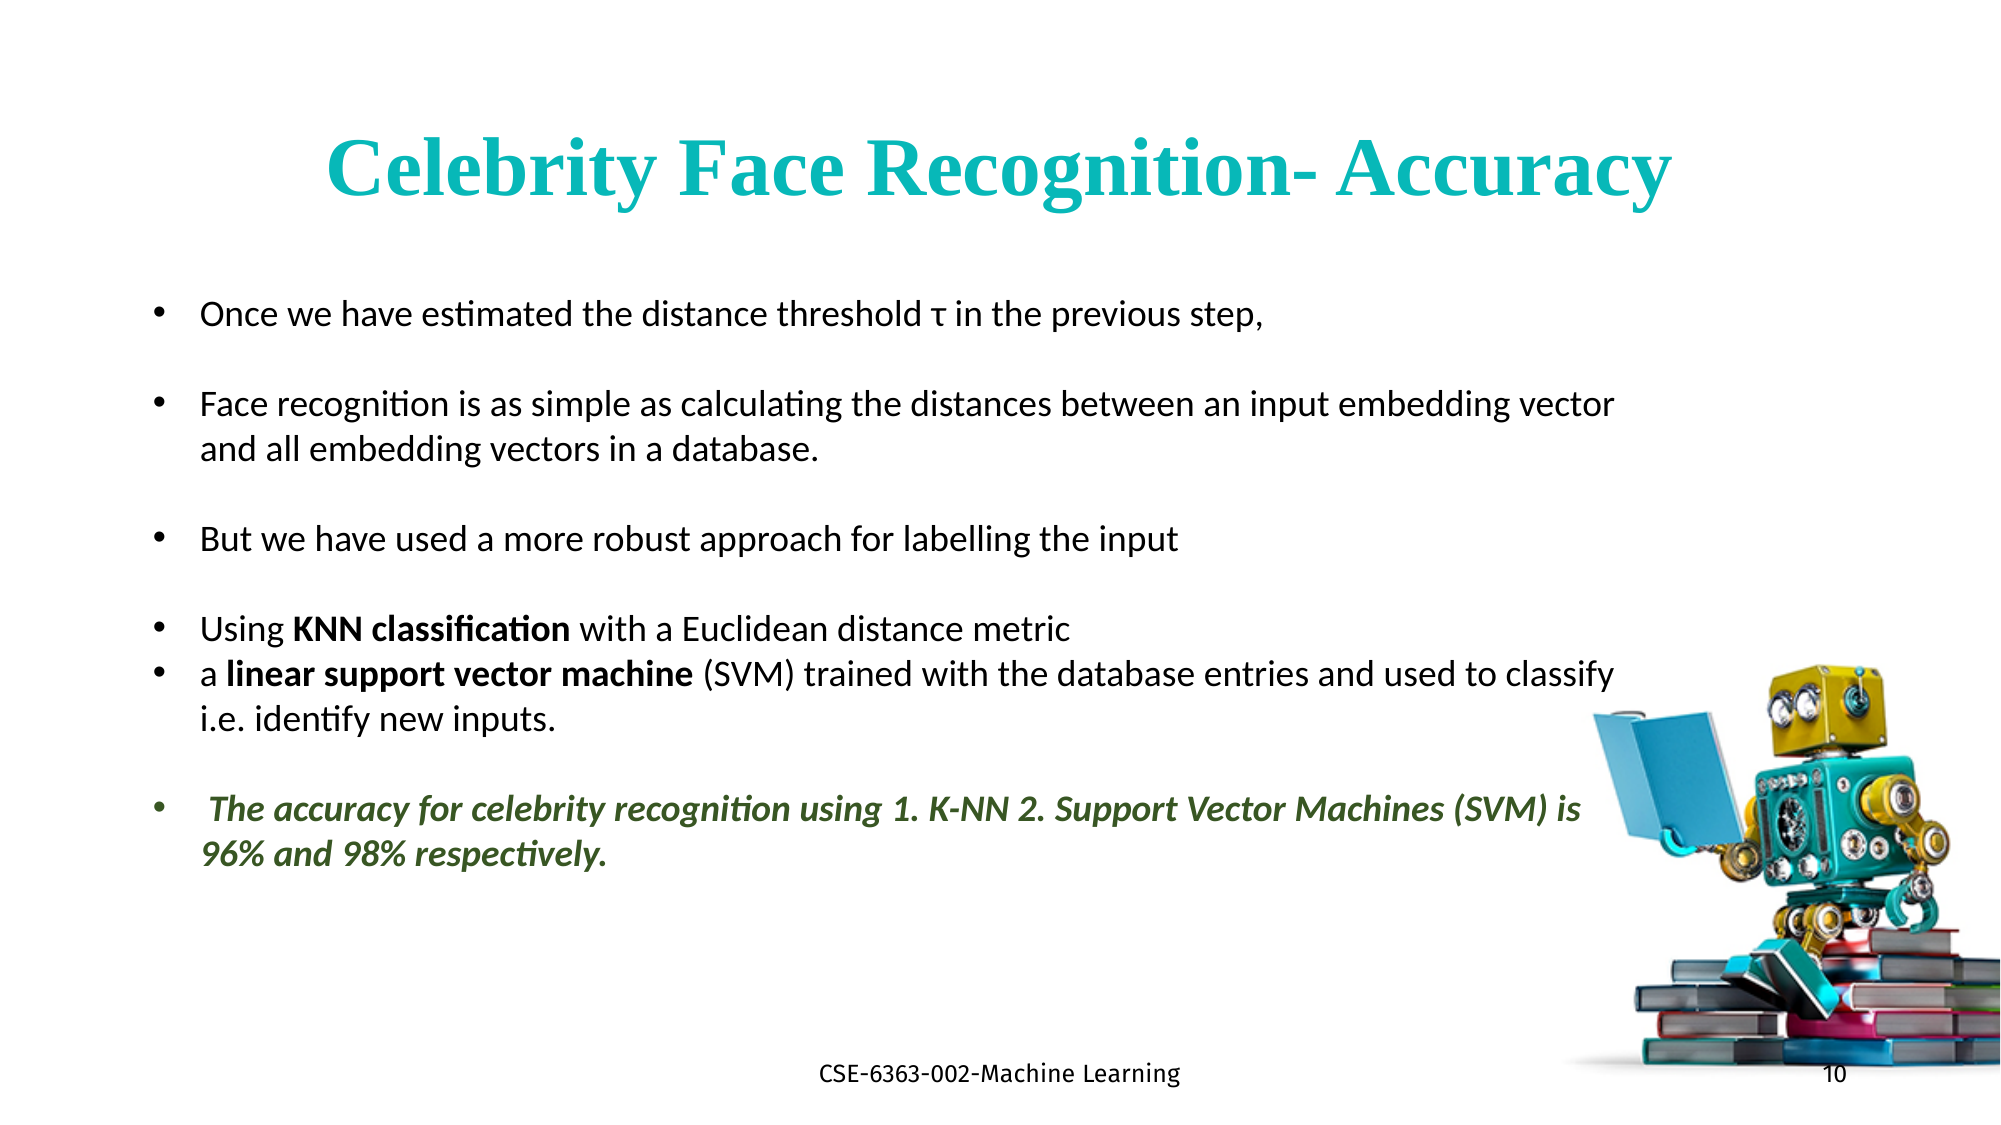

Celebrity Face Recognition- Accuracy
Once we have estimated the distance threshold τ in the previous step,

Face recognition is as simple as calculating the distances between an input embedding vector and all embedding vectors in a database.

But we have used a more robust approach for labelling the input

Using KNN classification with a Euclidean distance metric
a linear support vector machine (SVM) trained with the database entries and used to classify i.e. identify new inputs.

 The accuracy for celebrity recognition using 1. K-NN 2. Support Vector Machines (SVM) is 96% and 98% respectively.

CSE-6363-002-Machine Learning
10